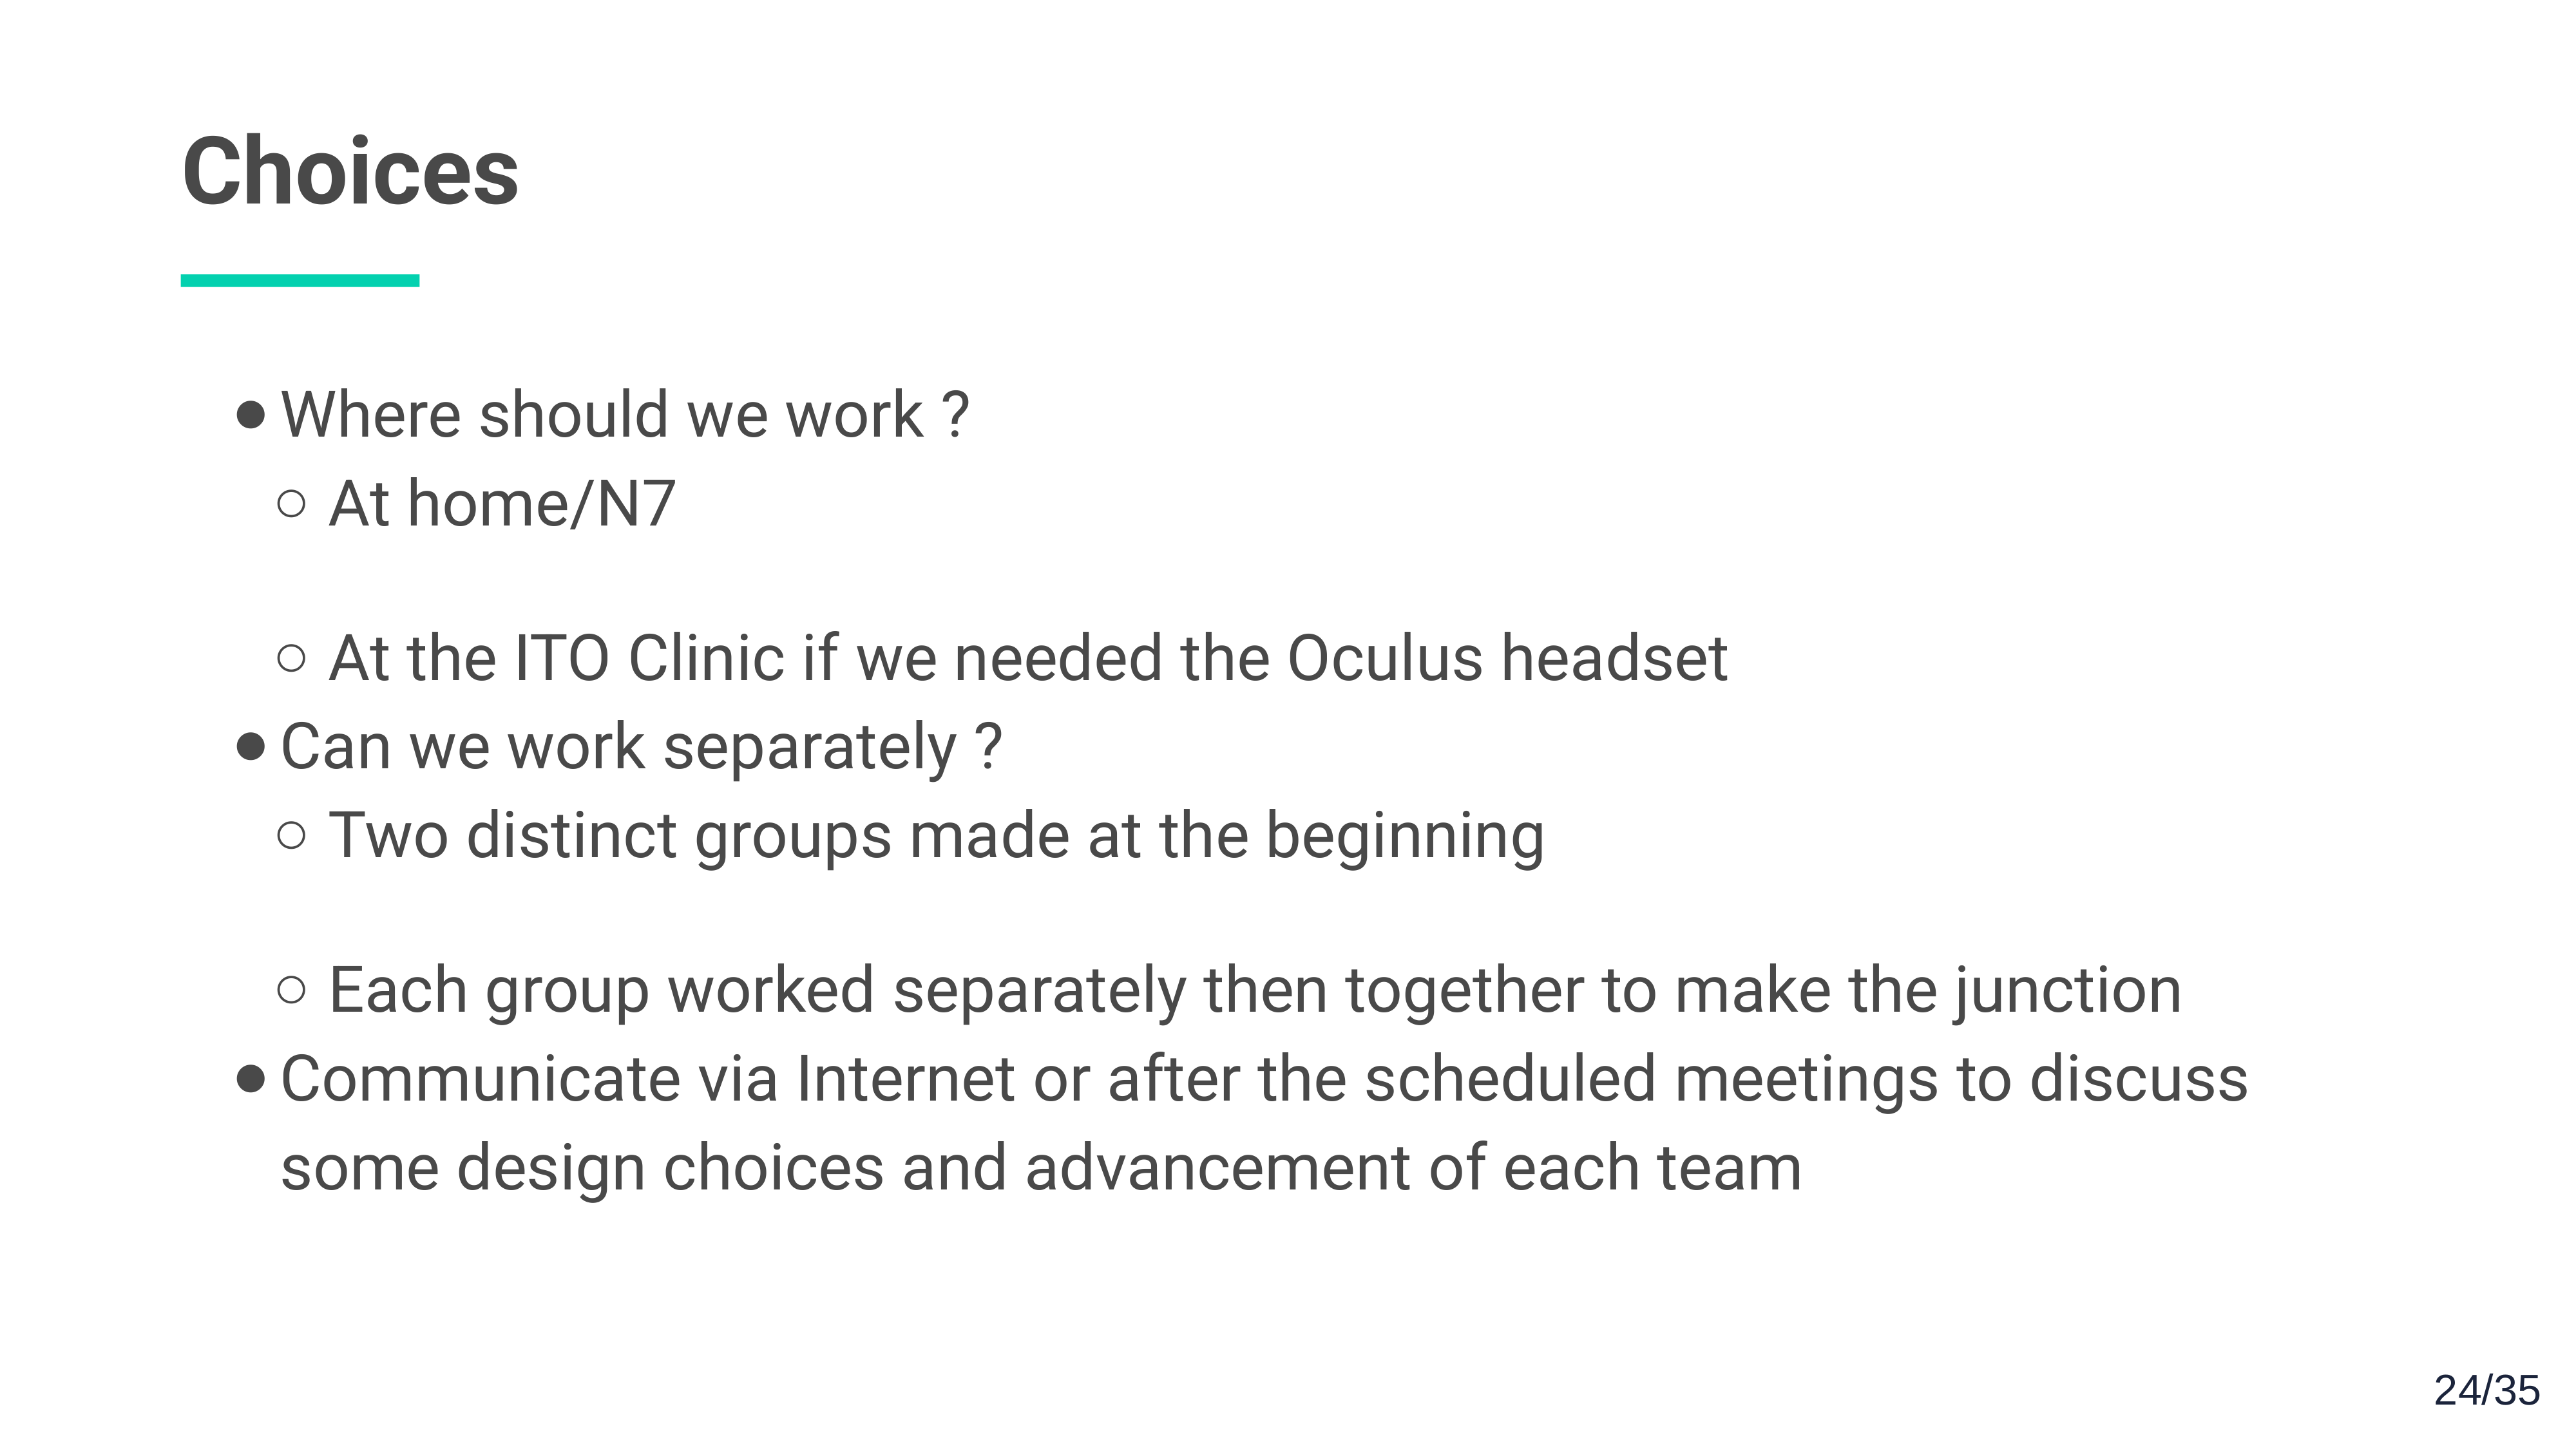

Choices
Where should we work ?
At home/N7
At the ITO Clinic if we needed the Oculus headset
Can we work separately ?
Two distinct groups made at the beginning
Each group worked separately then together to make the junction
Communicate via Internet or after the scheduled meetings to discuss some design choices and advancement of each team

24/35